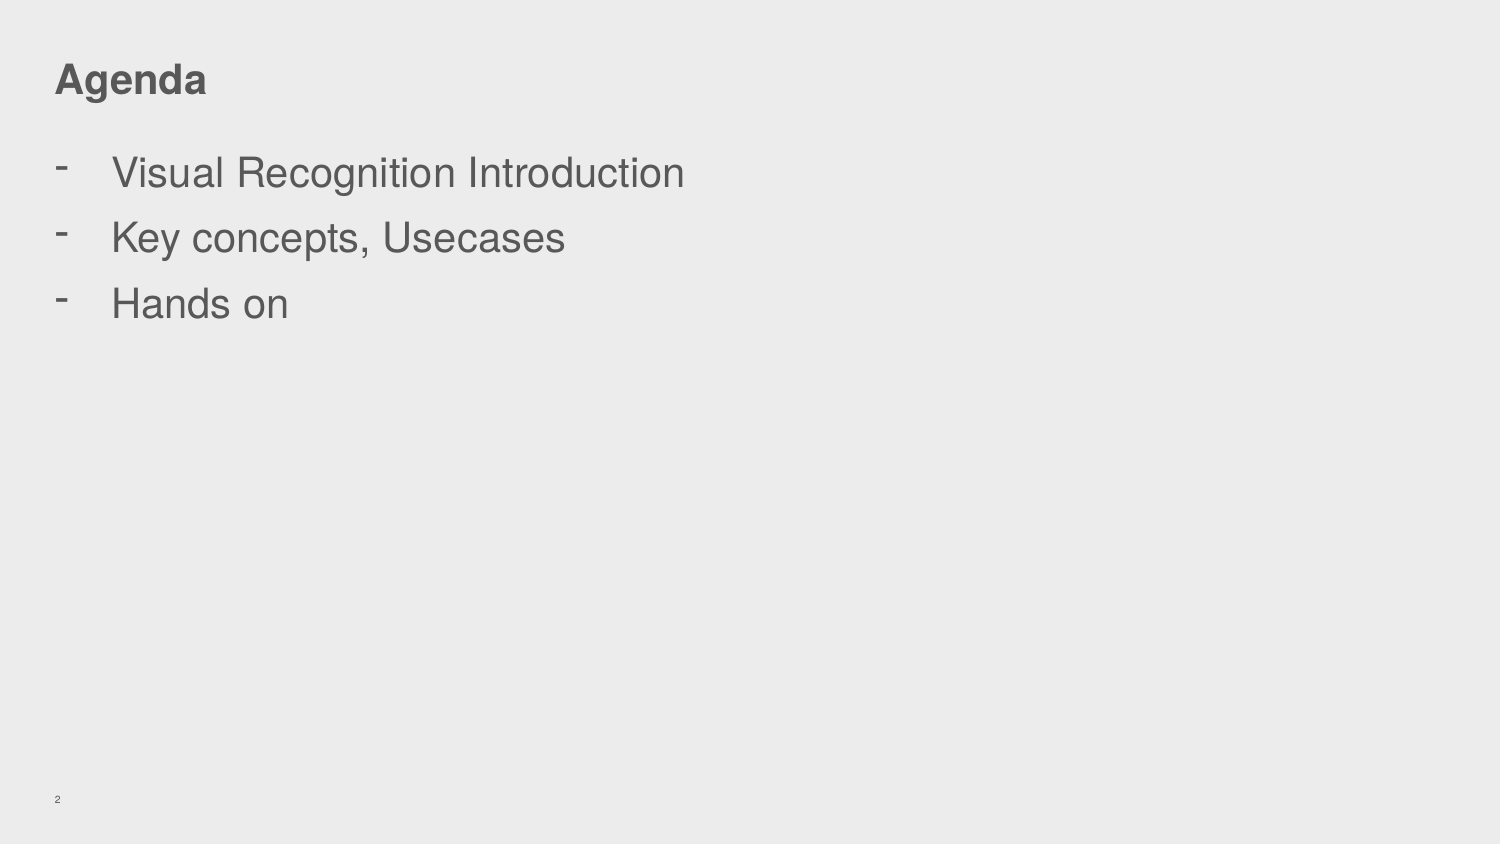

# Agenda
Visual Recognition Introduction
Key concepts, Usecases
Hands on

2